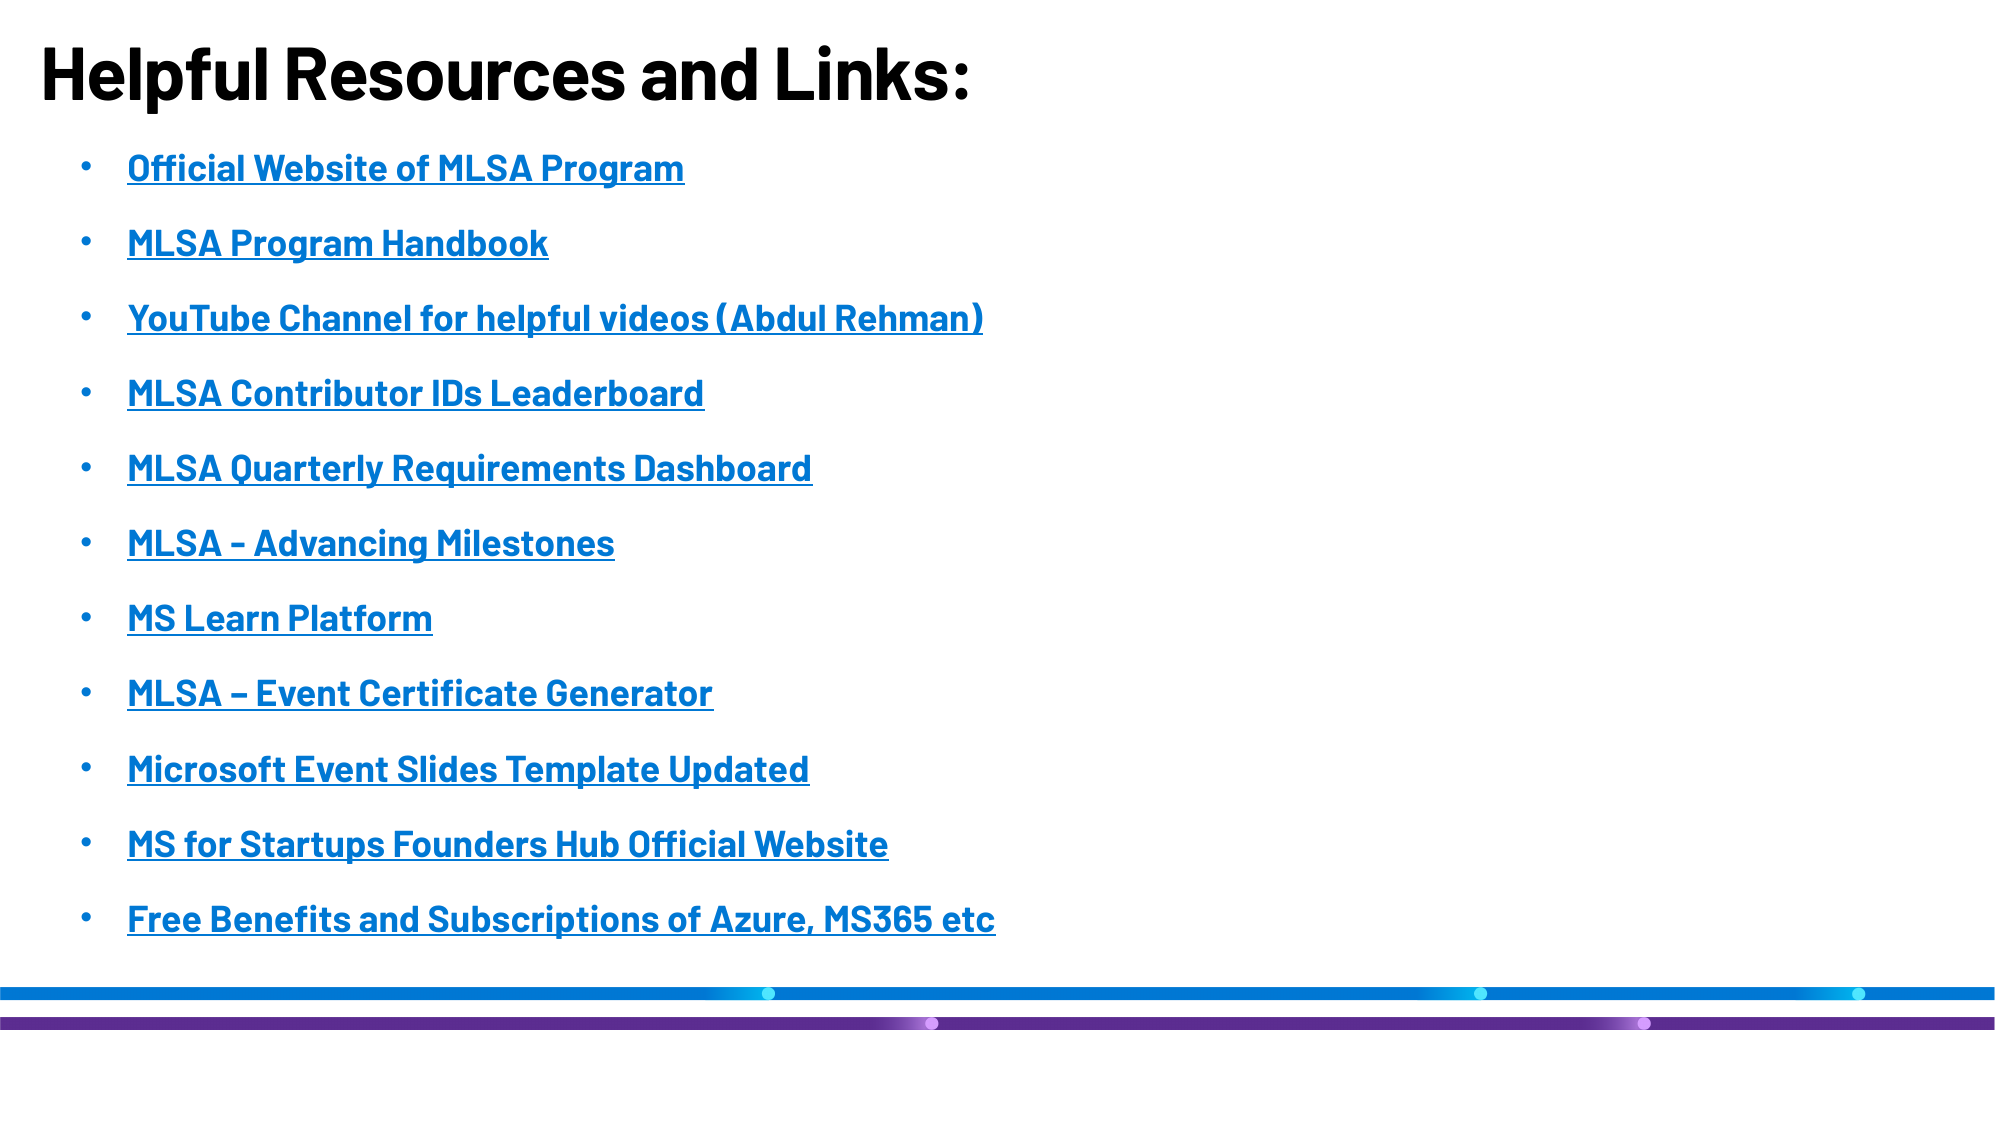

# Helpful Resources and Links:
Official Website of MLSA Program
MLSA Program Handbook
YouTube Channel for helpful videos (Abdul Rehman)
MLSA Contributor IDs Leaderboard
MLSA Quarterly Requirements Dashboard
MLSA - Advancing Milestones
MS Learn Platform
MLSA – Event Certificate Generator
Microsoft Event Slides Template Updated
MS for Startups Founders Hub Official Website
Free Benefits and Subscriptions of Azure, MS365 etc